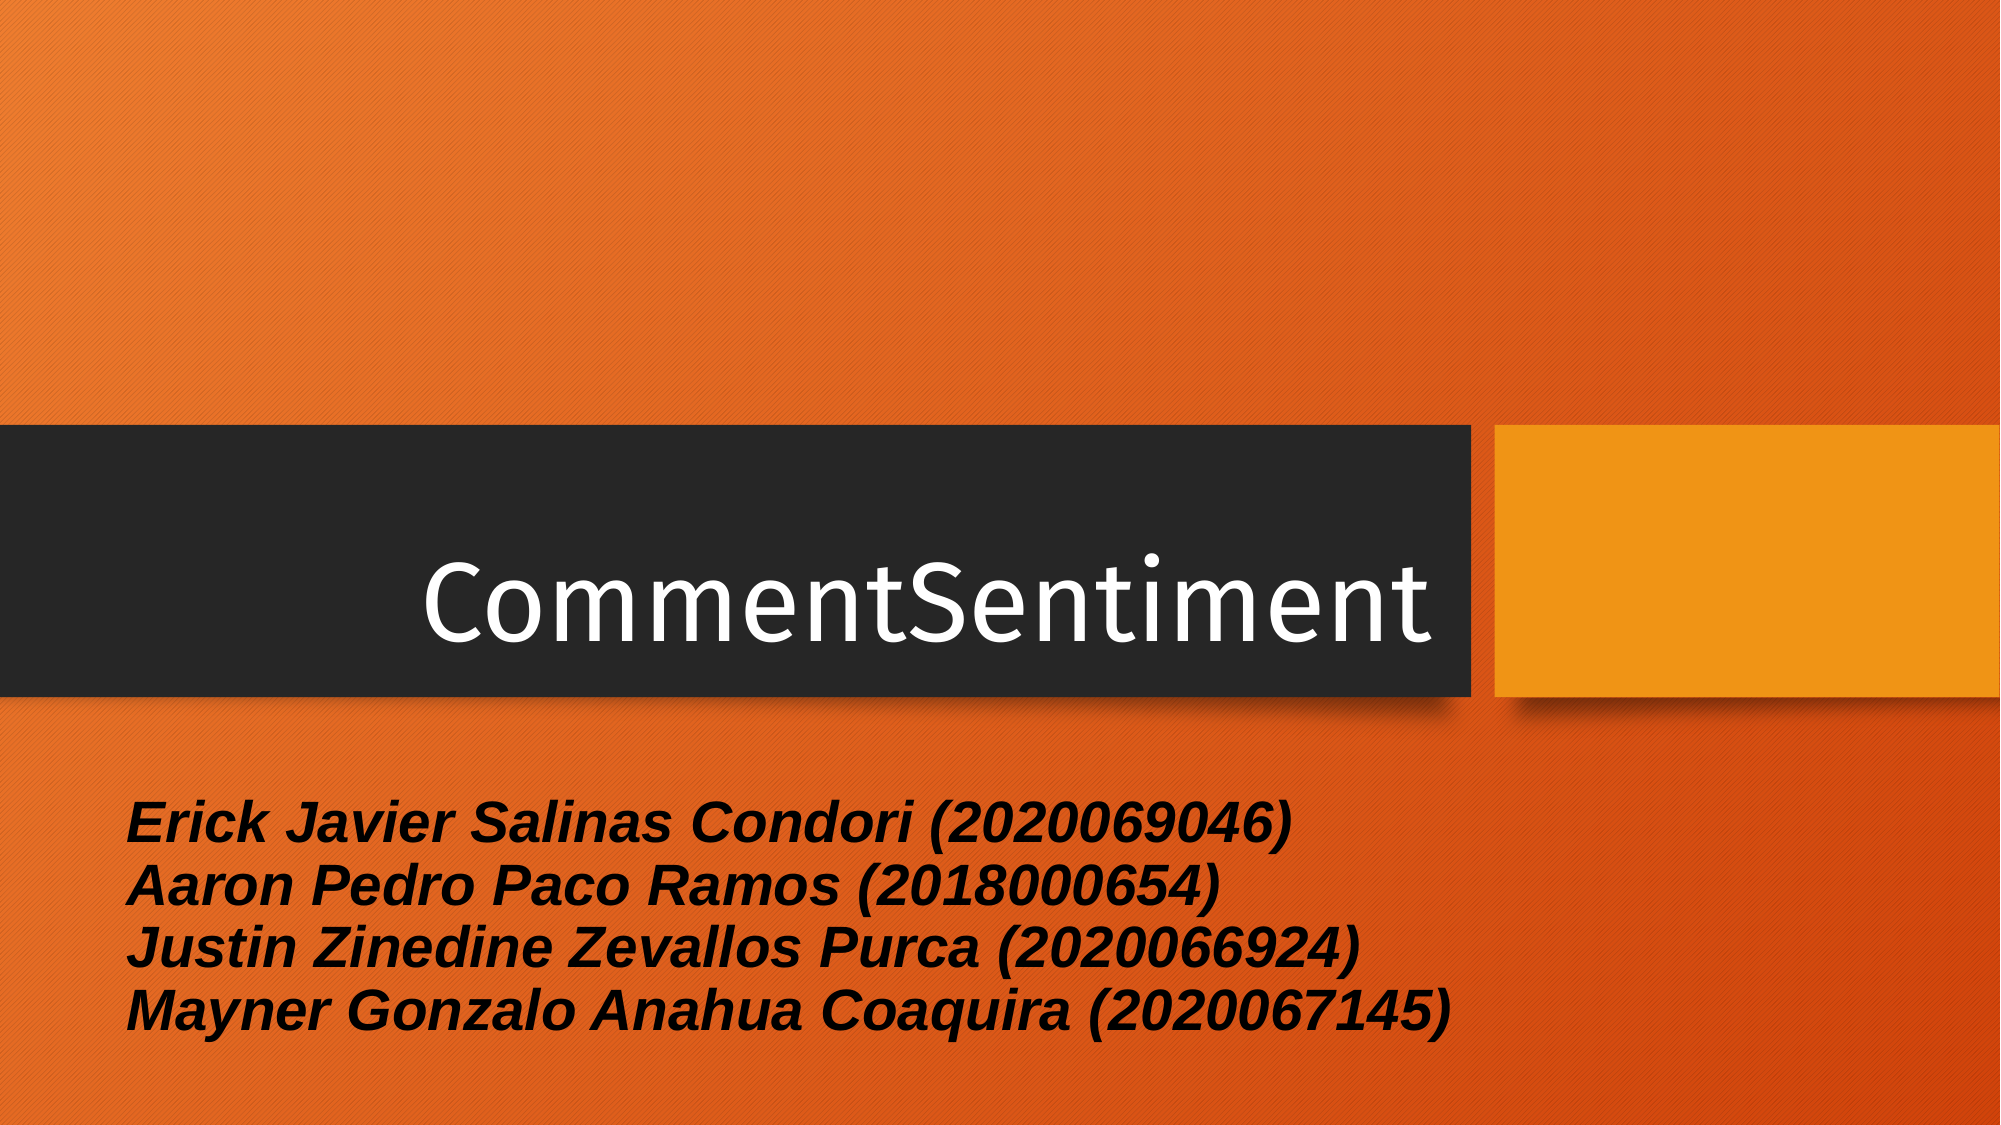

# CommentSentiment
Erick Javier Salinas Condori (2020069046)
Aaron Pedro Paco Ramos (2018000654)
Justin Zinedine Zevallos Purca (2020066924)
Mayner Gonzalo Anahua Coaquira (2020067145)